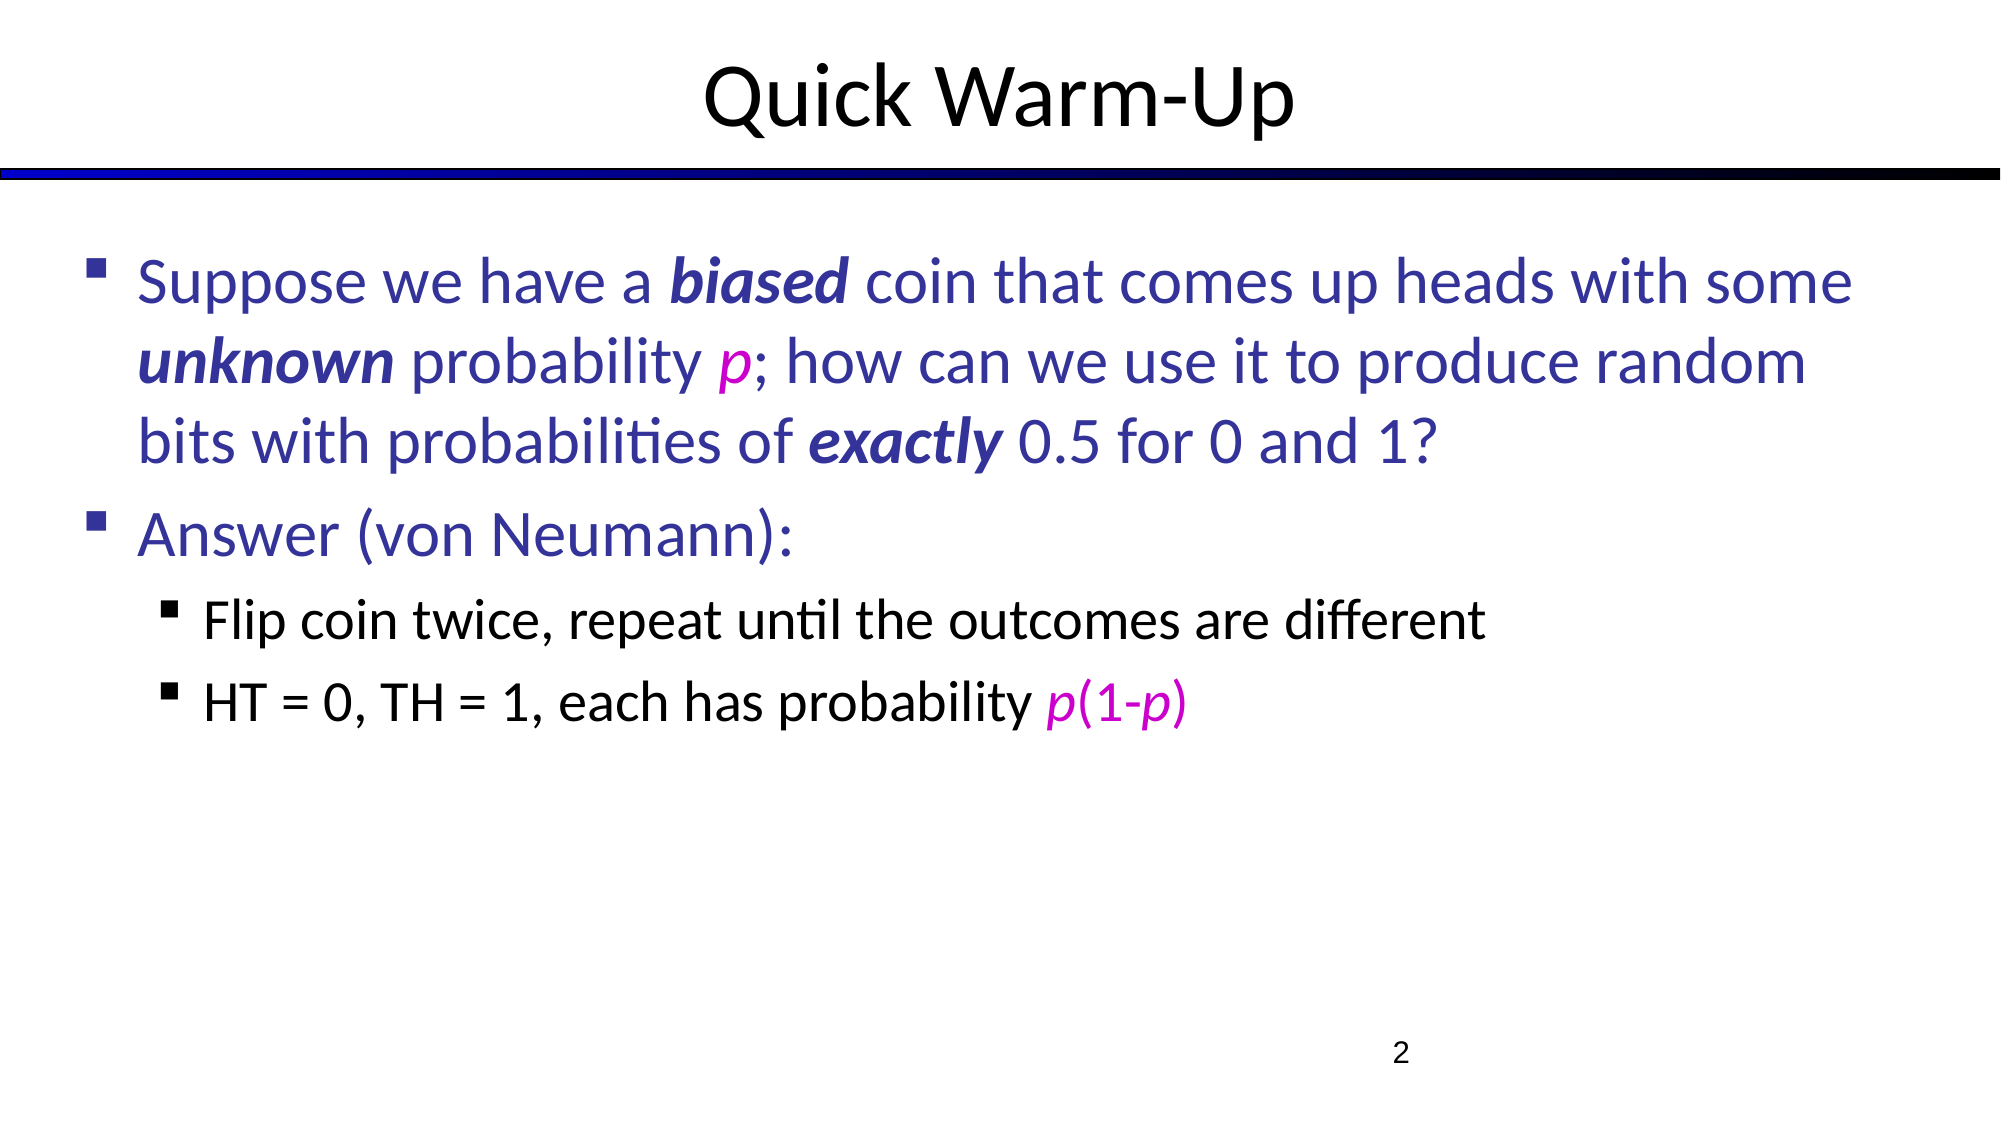

# Quick Warm-Up
Suppose we have a biased coin that comes up heads with some unknown probability p; how can we use it to produce random bits with probabilities of exactly 0.5 for 0 and 1?
Answer (von Neumann):
Flip coin twice, repeat until the outcomes are different
HT = 0, TH = 1, each has probability p(1-p)

2